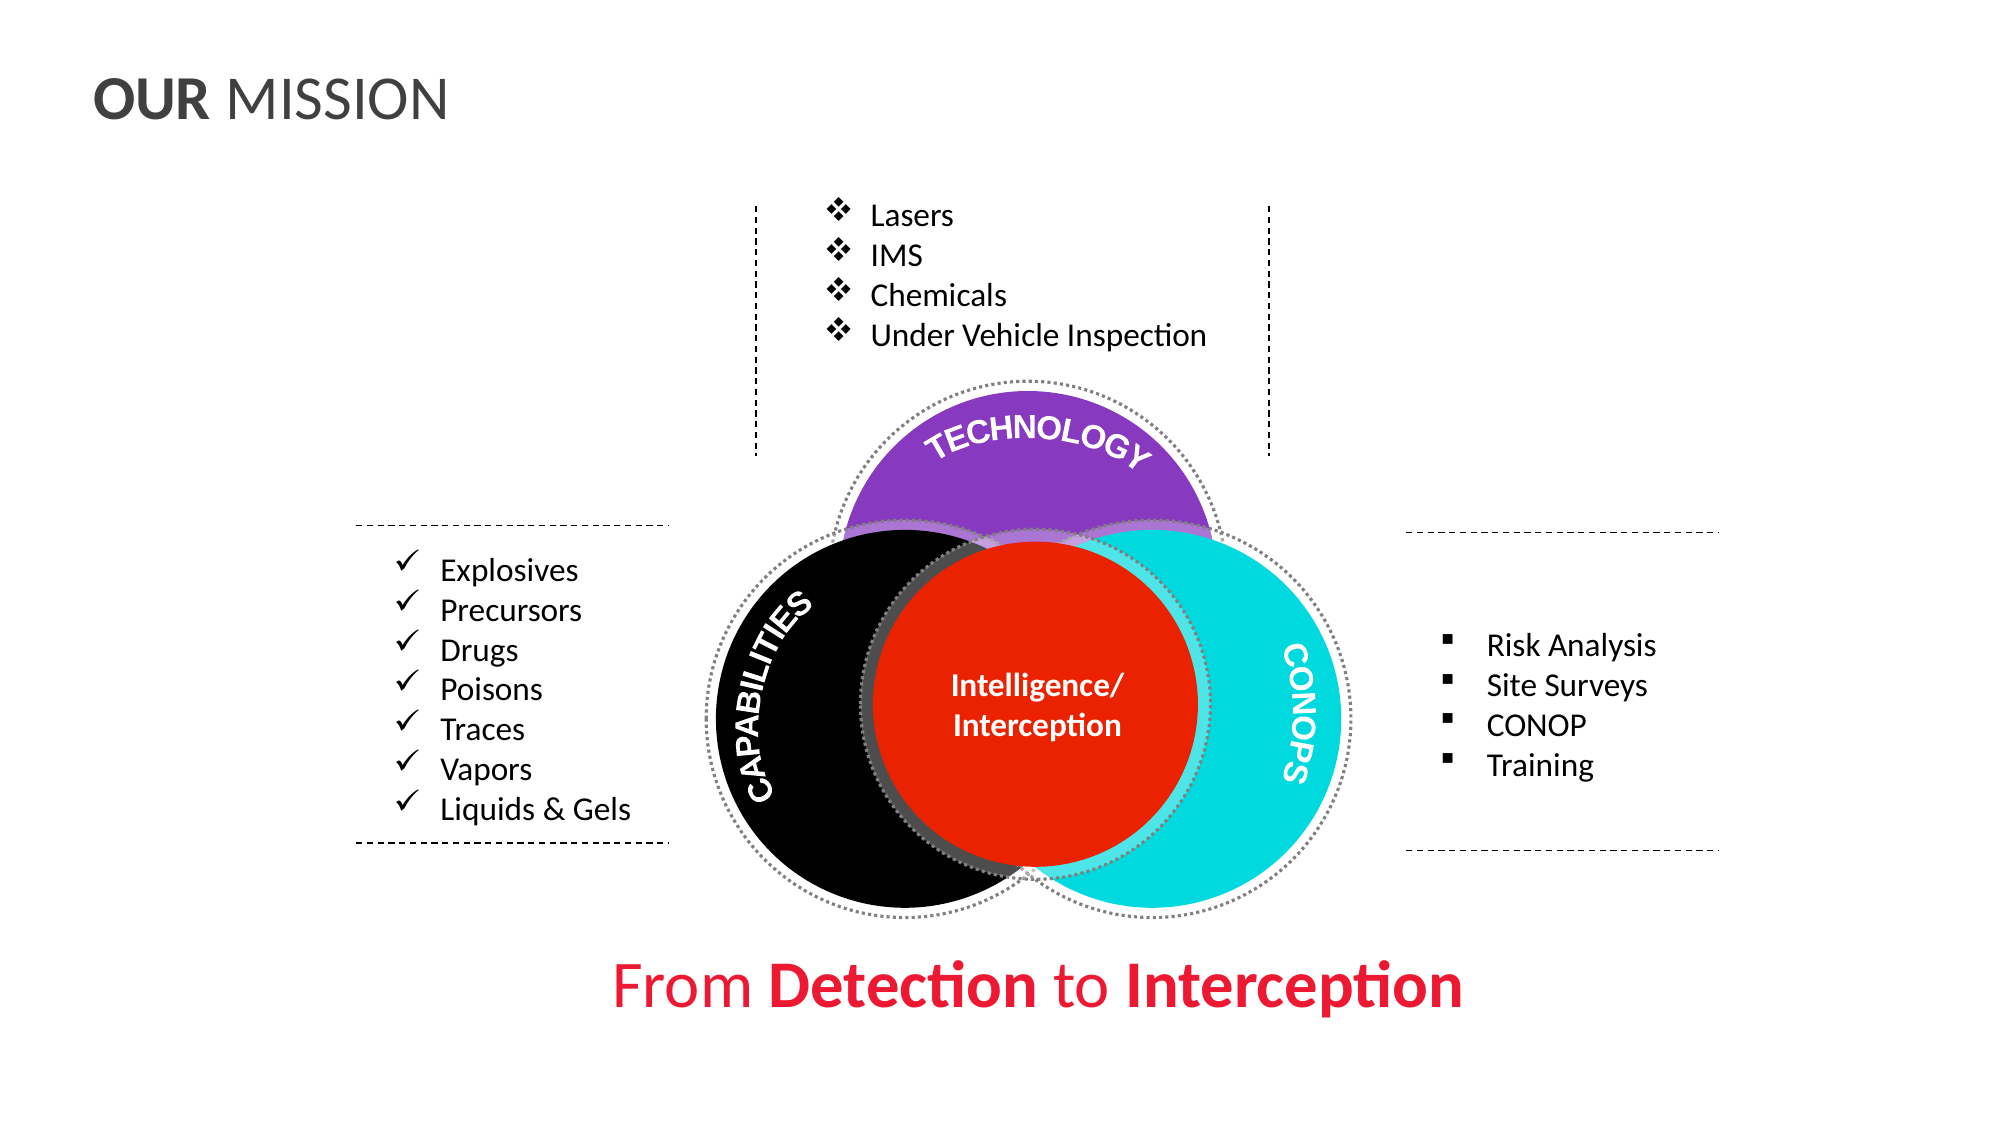

OUR MISSION
Lasers
IMS
Chemicals
Under Vehicle Inspection

TECHNOLOGY

CAPABILITIES

CONOPS
Explosives
Precursors
Drugs
Poisons
Traces
Vapors
Liquids & Gels

Risk Analysis
Site Surveys
CONOP
Training
Intelligence/
Interception
From Detection to Interception